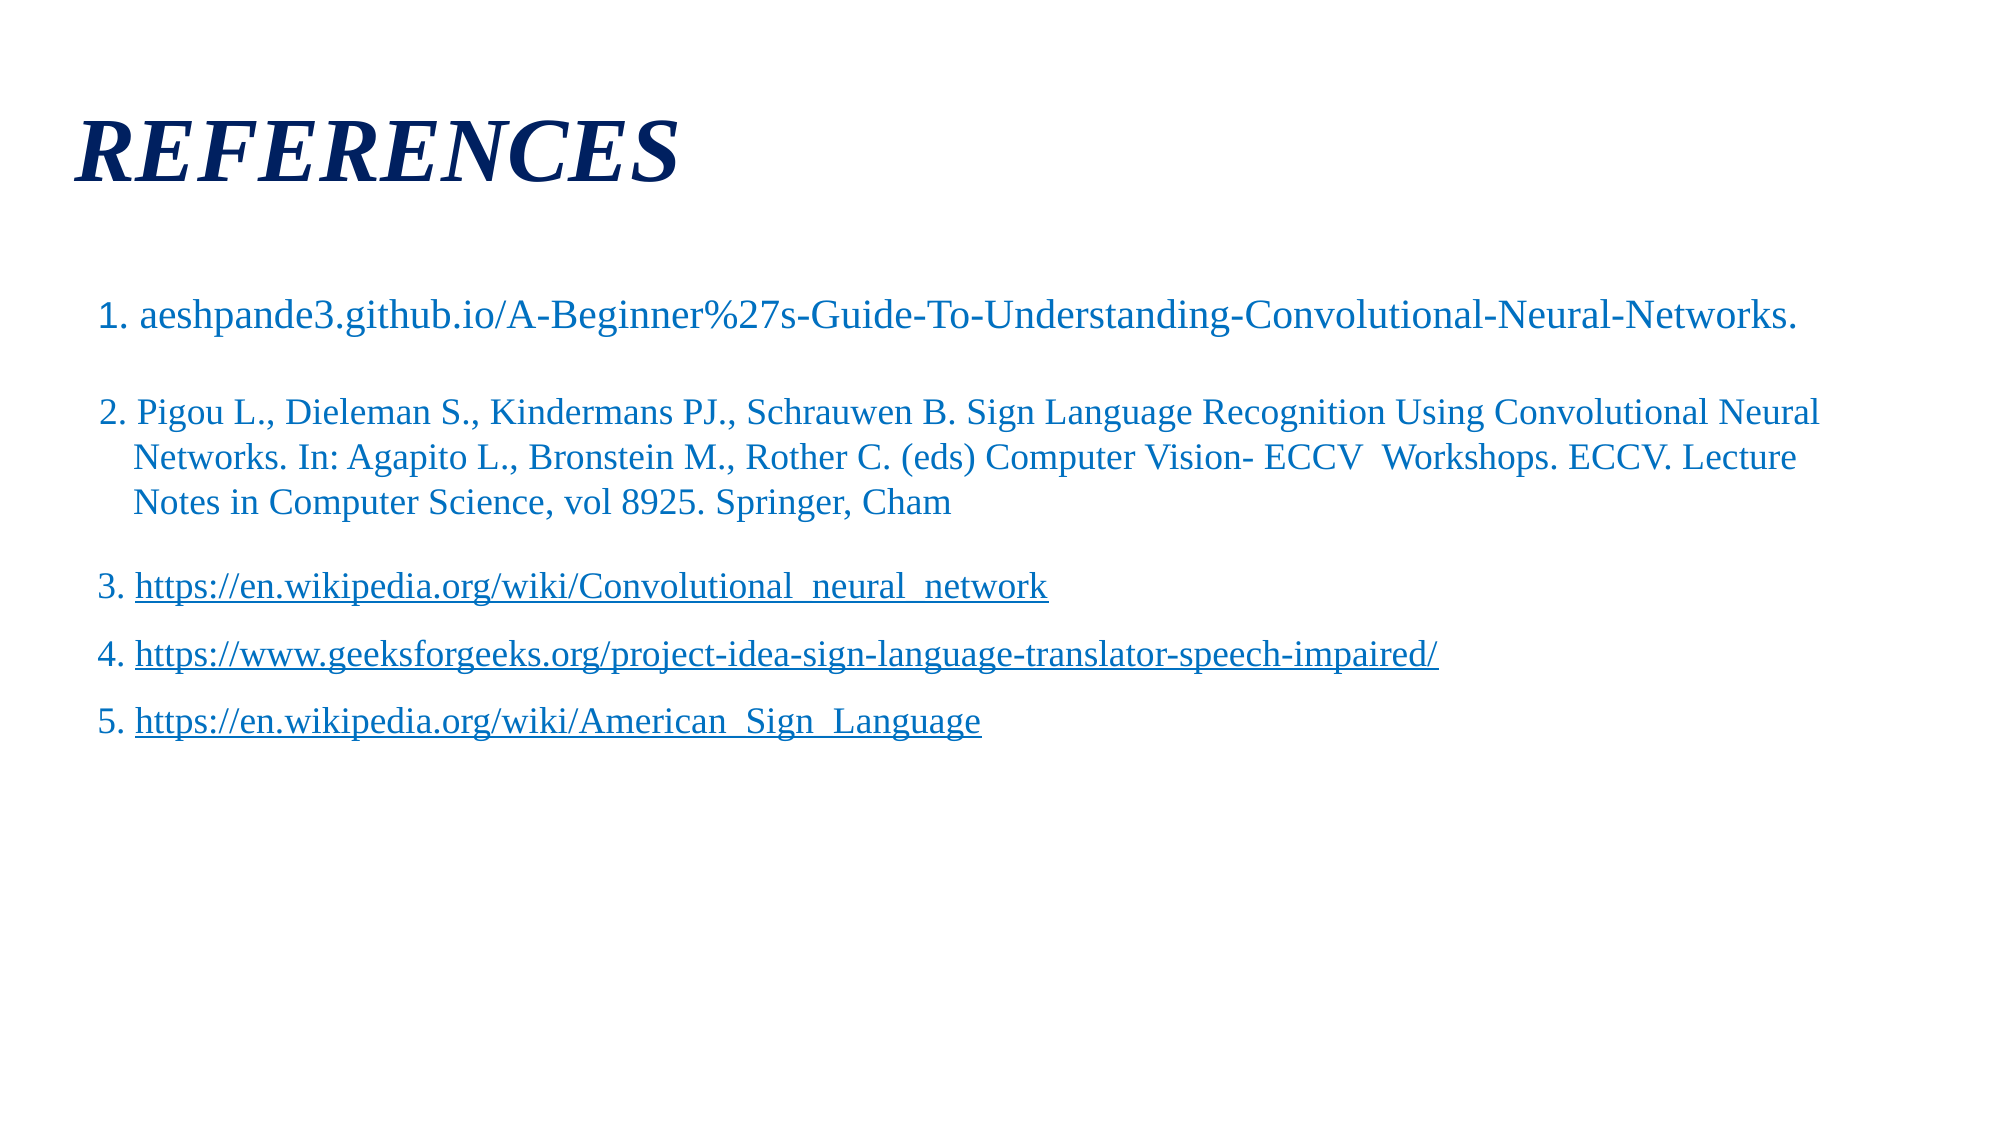

# REFERENCES
 1. aeshpande3.github.io/A-Beginner%27s-Guide-To-Understanding-Convolutional-Neural-Networks.
 2. Pigou L., Dieleman S., Kindermans PJ., Schrauwen B. Sign Language Recognition Using Convolutional Neural Networks. In: Agapito L., Bronstein M., Rother C. (eds) Computer Vision- ECCV  Workshops. ECCV. Lecture Notes in Computer Science, vol 8925. Springer, Cham
    3. https://en.wikipedia.org/wiki/Convolutional_neural_network
    4. https://www.geeksforgeeks.org/project-idea-sign-language-translator-speech-impaired/
    5. https://en.wikipedia.org/wiki/American_Sign_Language
PRESENTATION TITLE
29
2/2/20XX